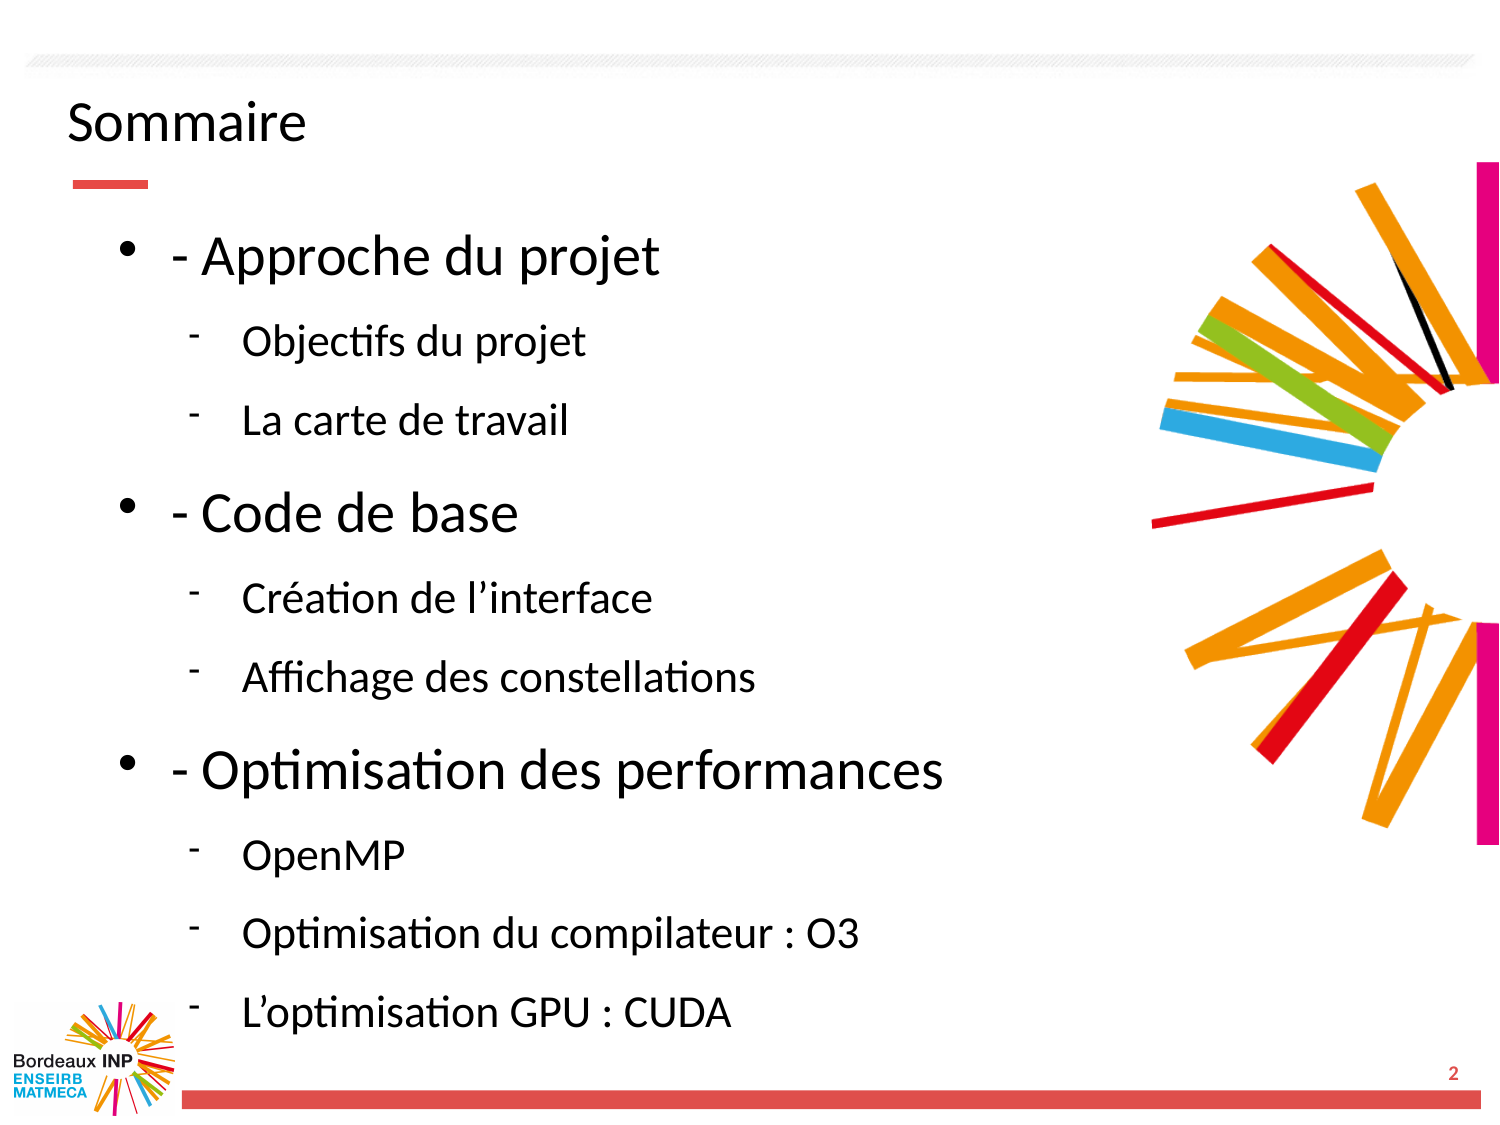

Sommaire

- Approche du projet
Objectifs du projet
La carte de travail
- Code de base
Création de l’interface
Affichage des constellations
- Optimisation des performances
OpenMP
Optimisation du compilateur : O3
L’optimisation GPU : CUDA